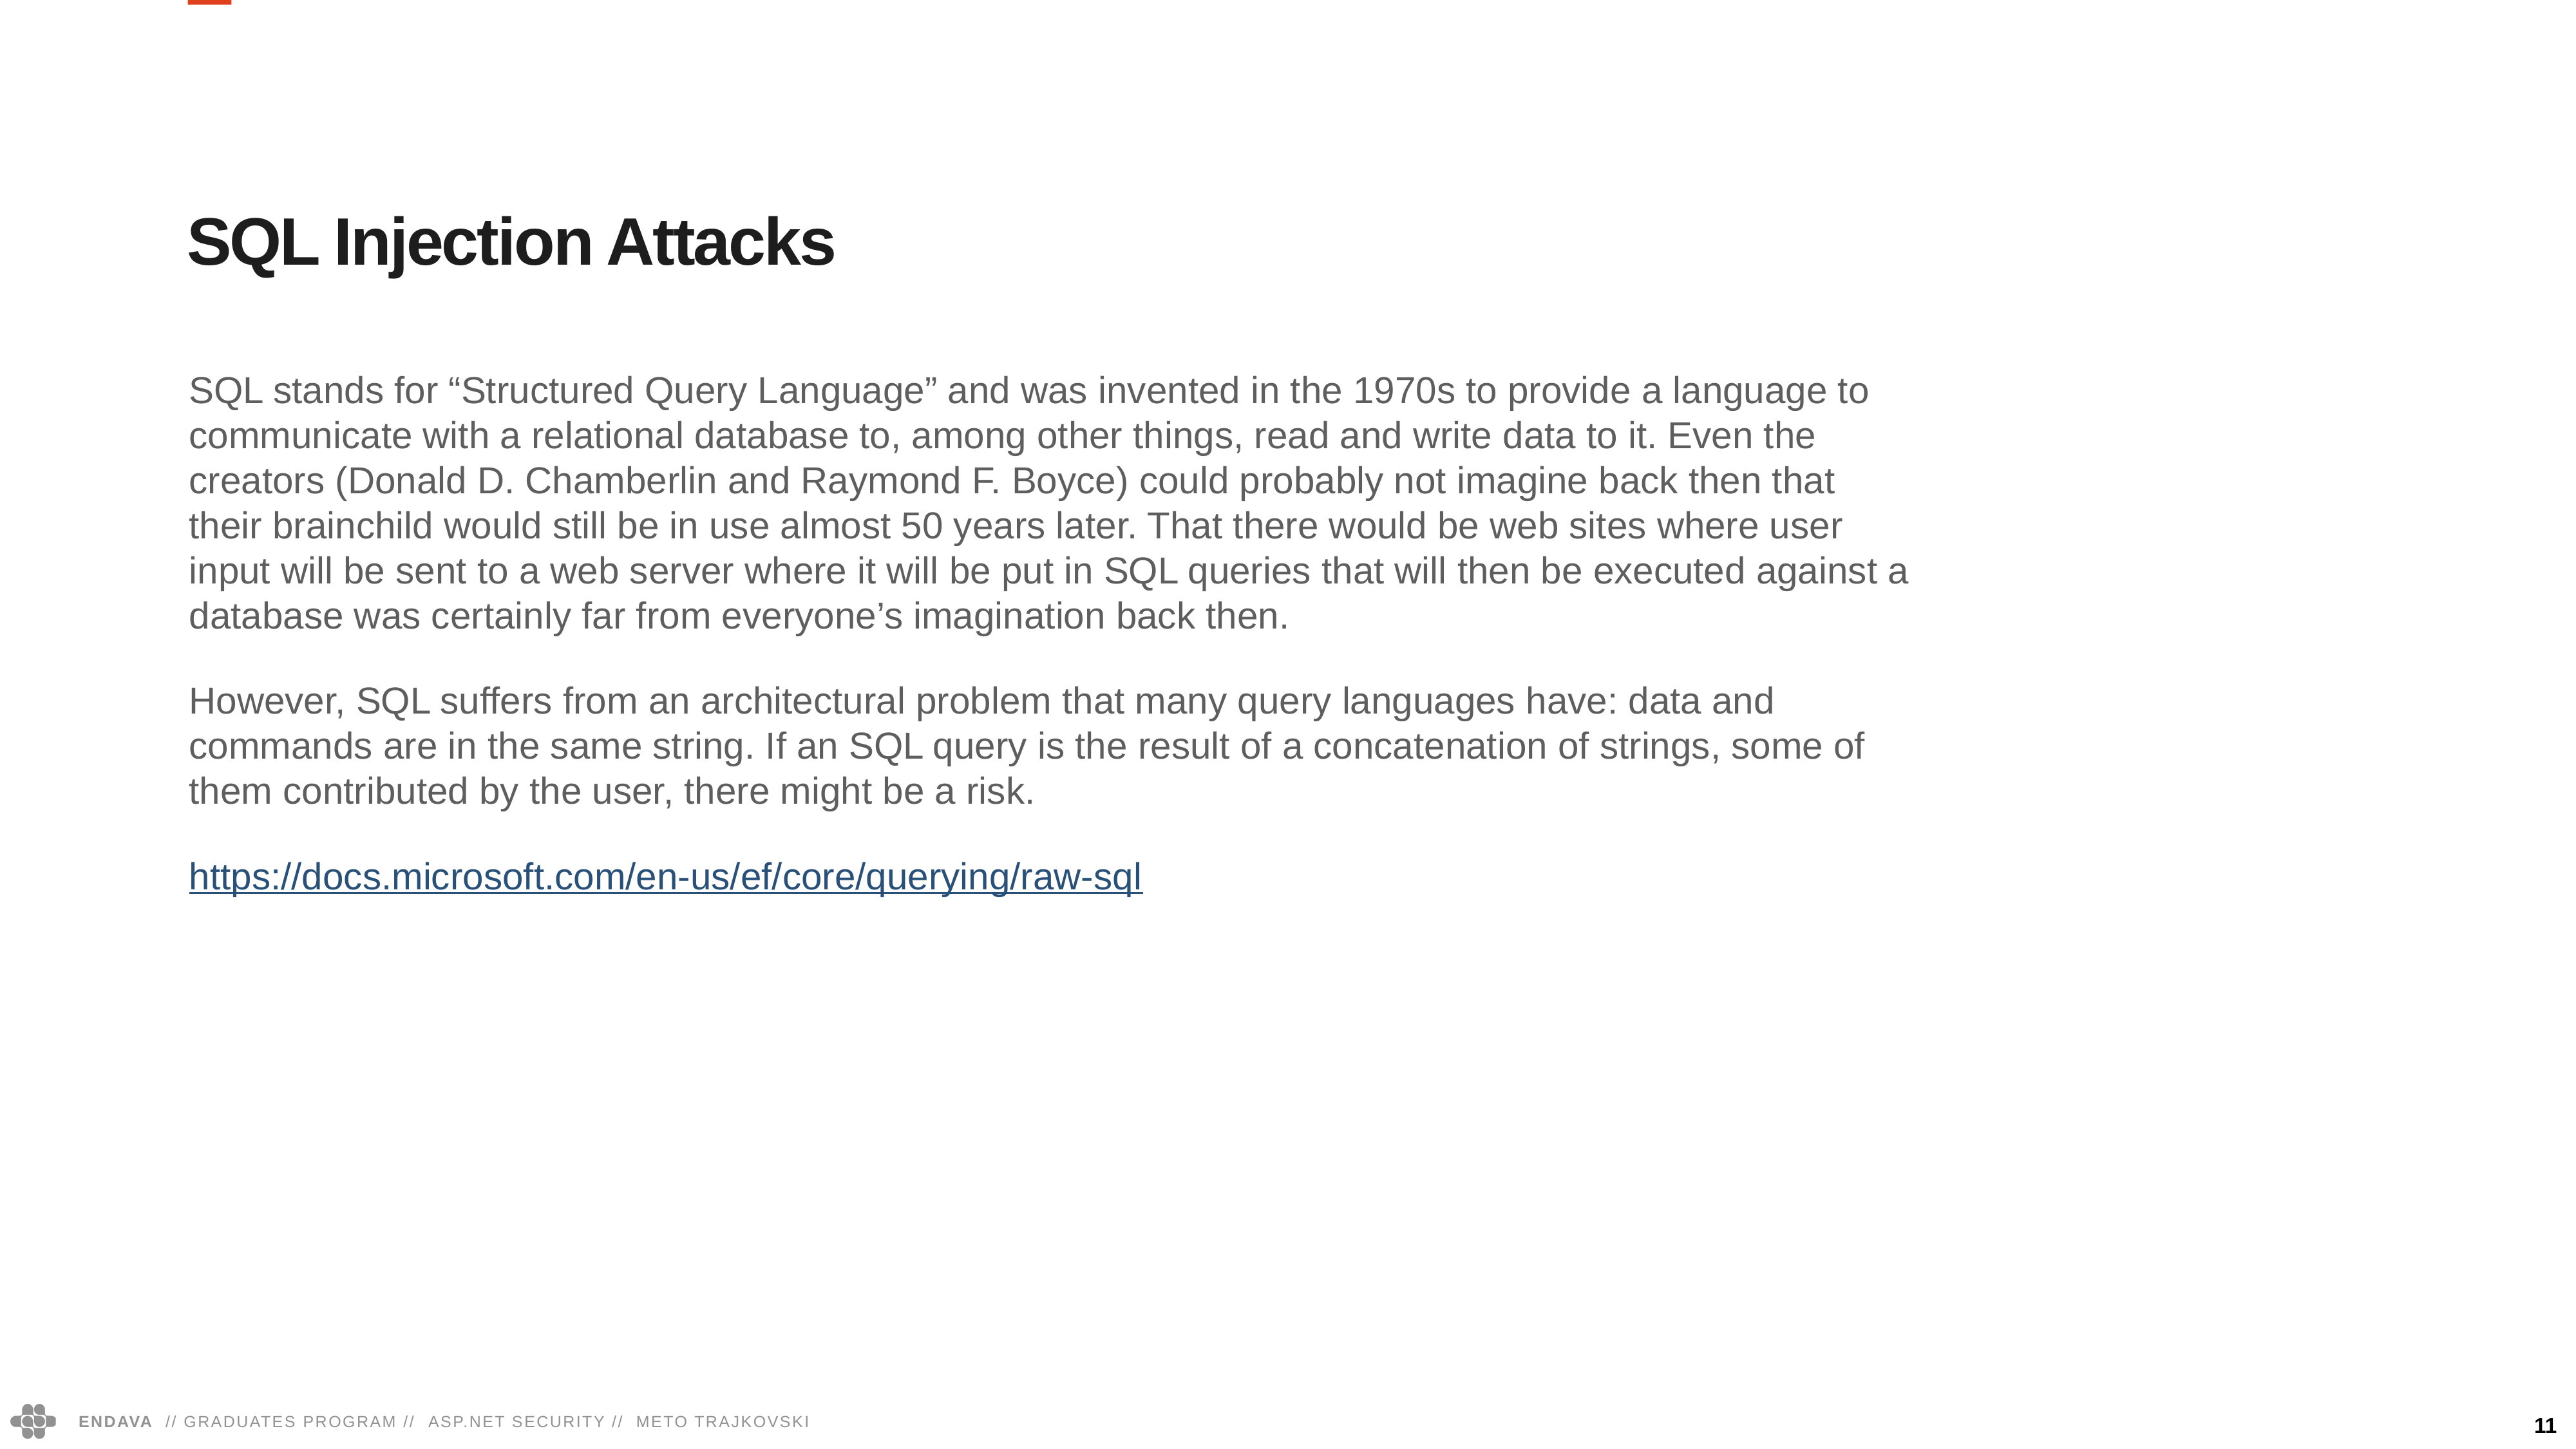

SQL Injection Attacks
SQL stands for “Structured Query Language” and was invented in the 1970s to provide a language to communicate with a relational database to, among other things, read and write data to it. Even the creators (Donald D. Chamberlin and Raymond F. Boyce) could probably not imagine back then that their brainchild would still be in use almost 50 years later. That there would be web sites where user input will be sent to a web server where it will be put in SQL queries that will then be executed against a database was certainly far from everyone’s imagination back then.
However, SQL suffers from an architectural problem that many query languages have: data and commands are in the same string. If an SQL query is the result of a concatenation of strings, some of them contributed by the user, there might be a risk.
https://docs.microsoft.com/en-us/ef/core/querying/raw-sql
11